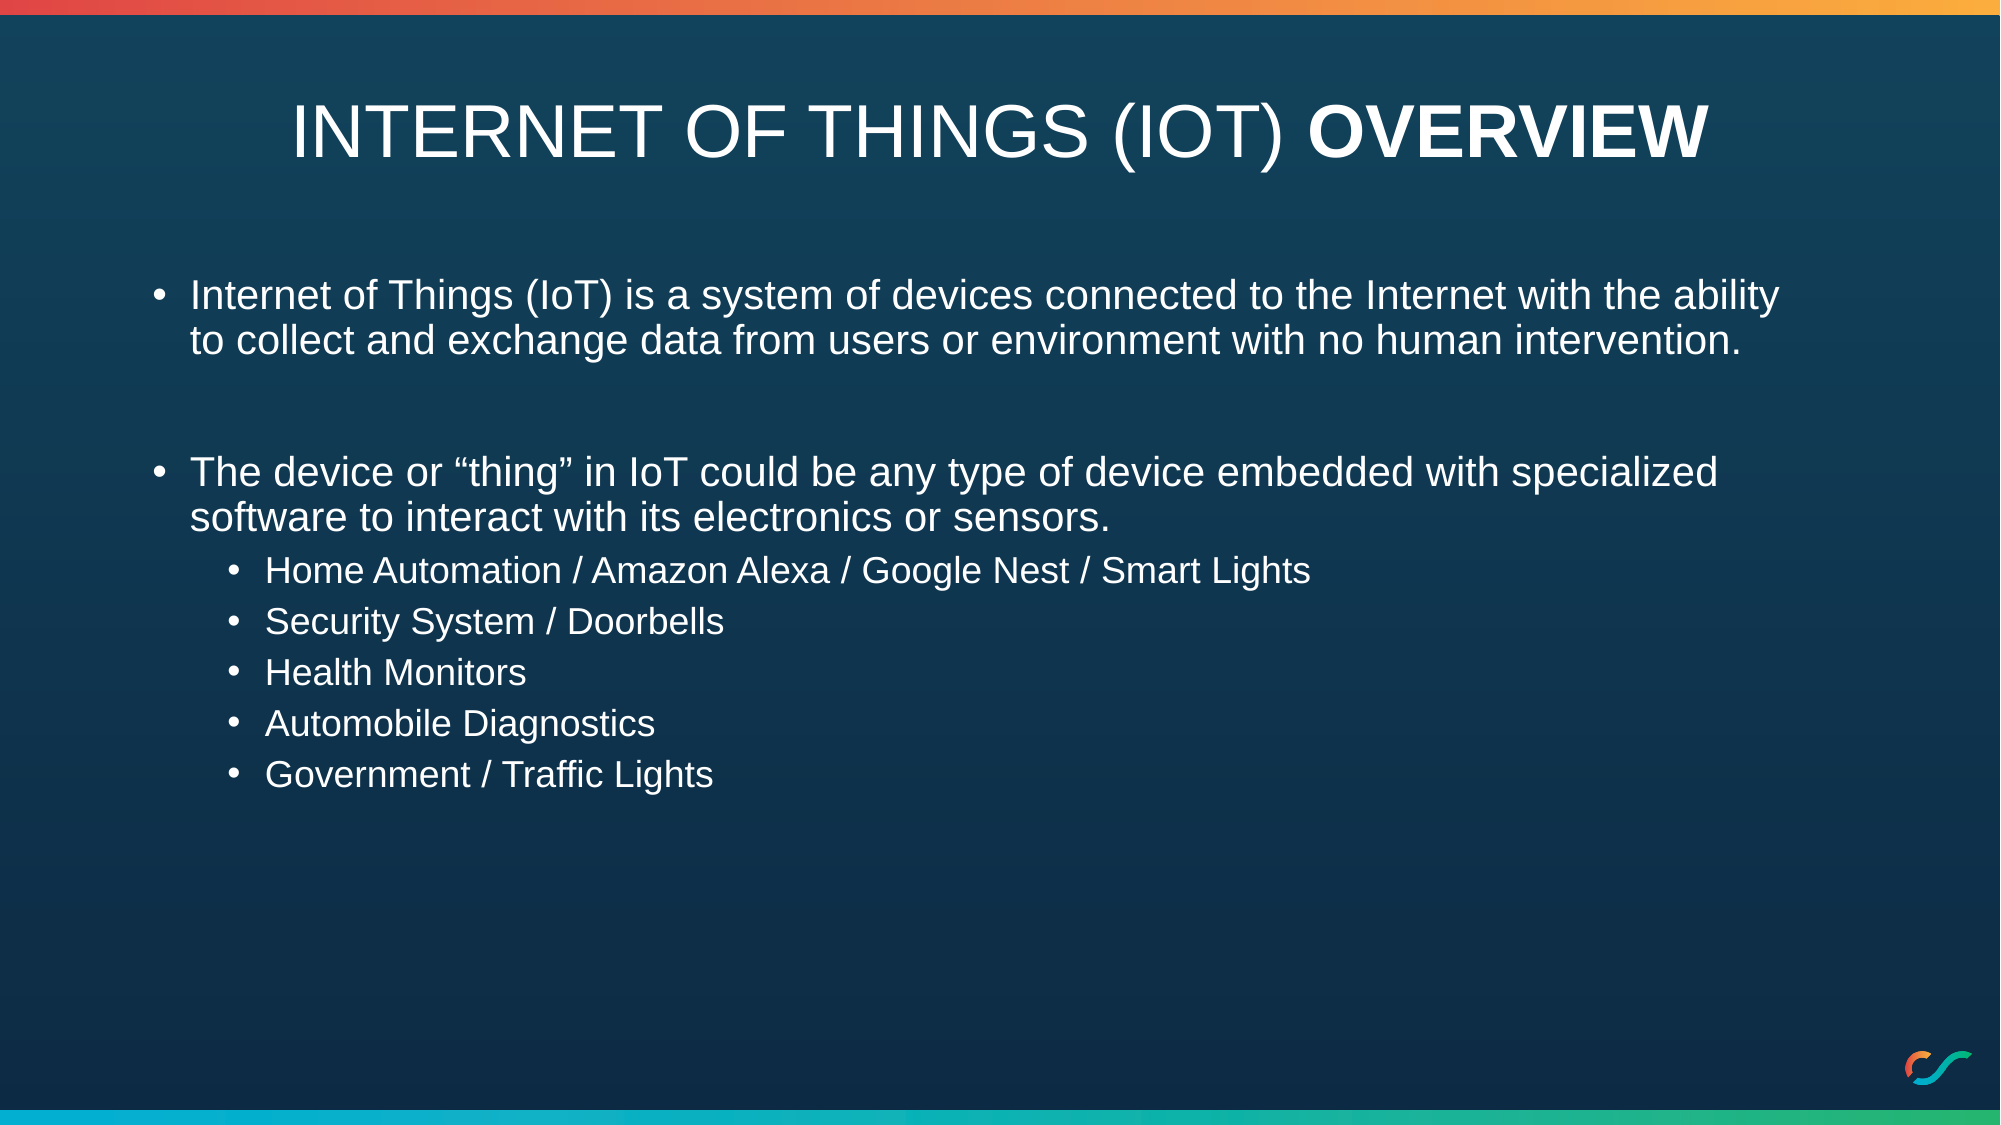

# Internet of Things (IOT) Overview
Internet of Things (IoT) is a system of devices connected to the Internet with the ability
to collect and exchange data from users or environment with no human intervention.

The device or “thing” in IoT could be any type of device embedded with specialized software to interact with its electronics or sensors.
Home Automation / Amazon Alexa / Google Nest / Smart Lights
Security System / Doorbells
Health Monitors
Automobile Diagnostics
Government / Traffic Lights